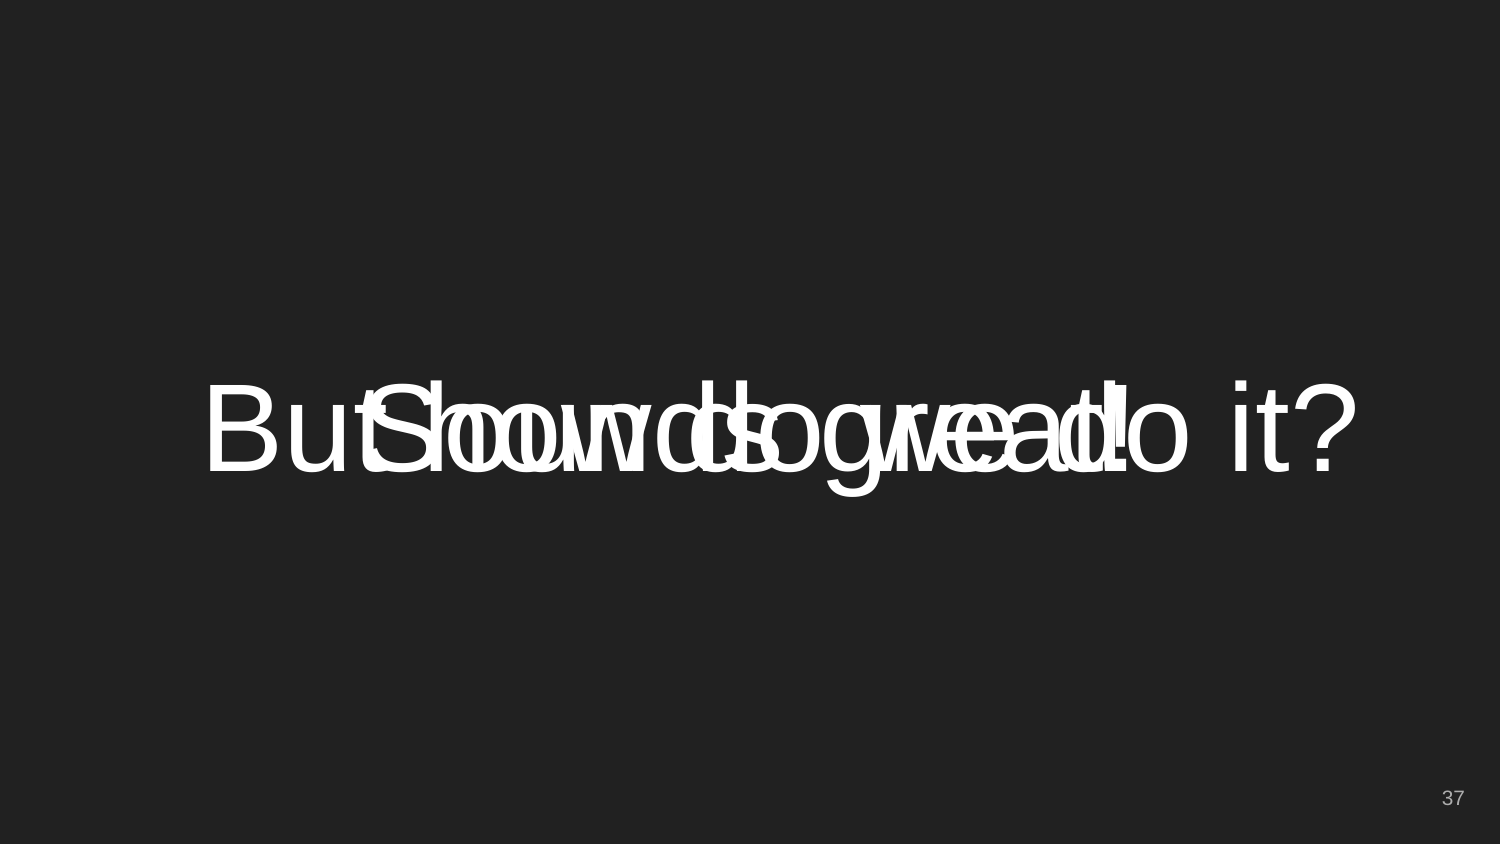

# Sounds great!
But how do we do it?
37